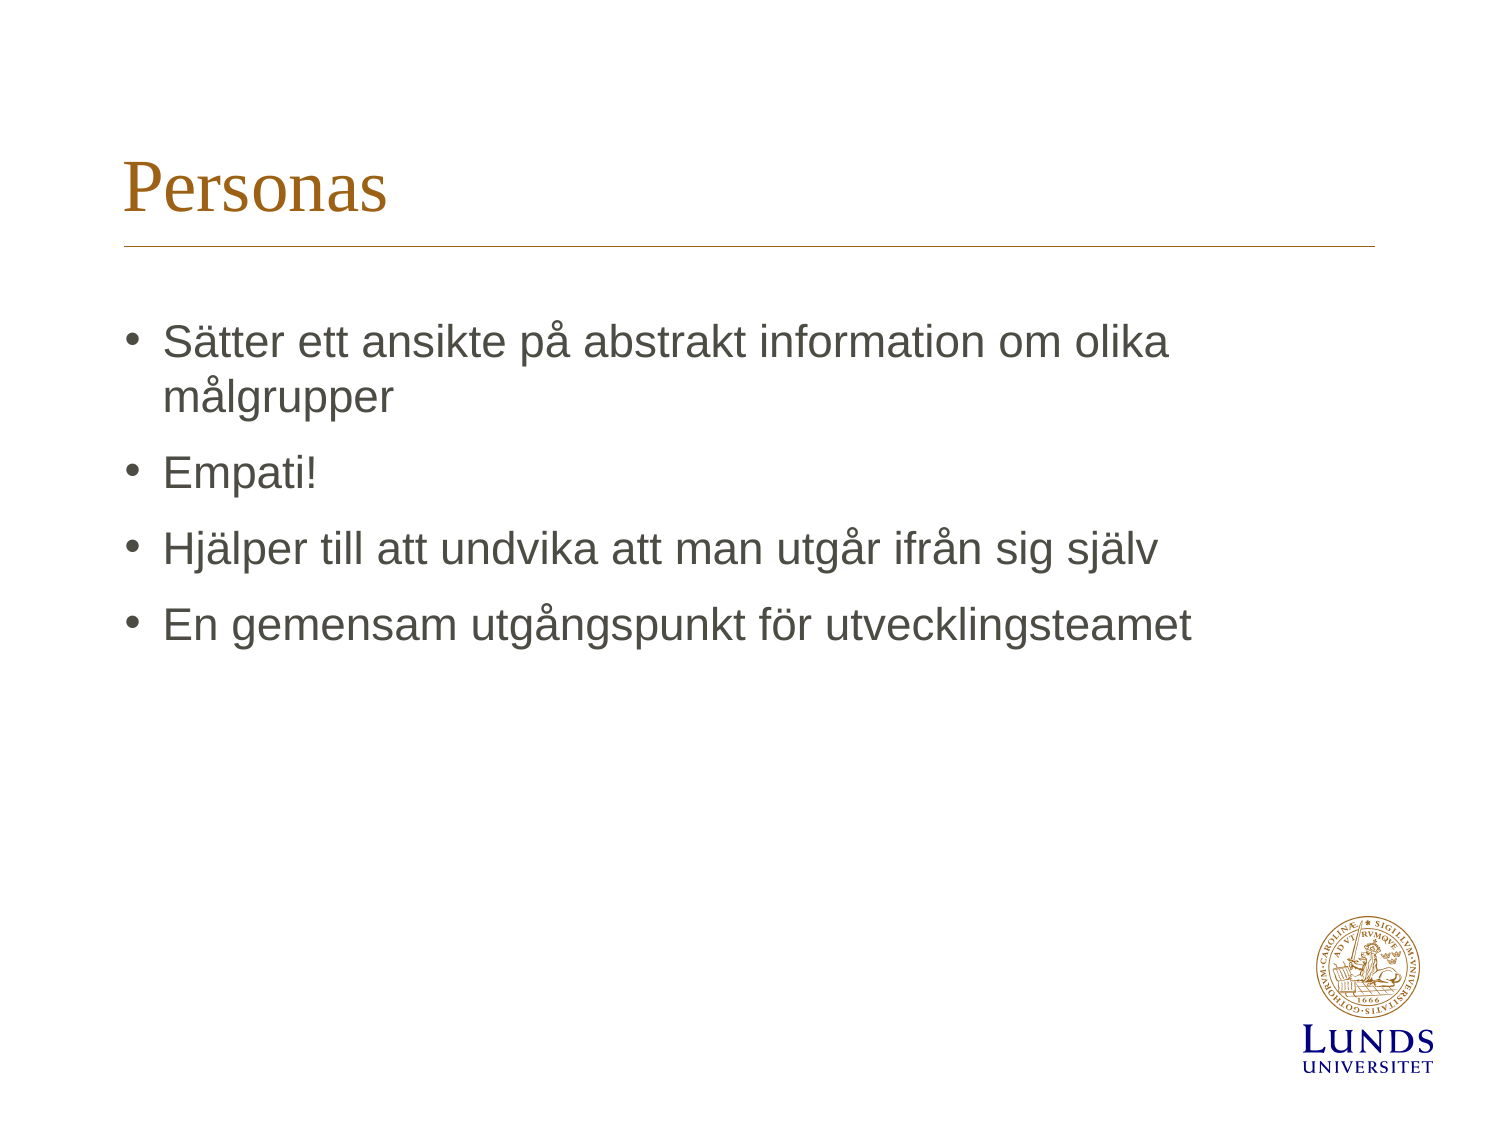

# Personas
Sätter ett ansikte på abstrakt information om olika målgrupper
Empati!
Hjälper till att undvika att man utgår ifrån sig själv
En gemensam utgångspunkt för utvecklingsteamet